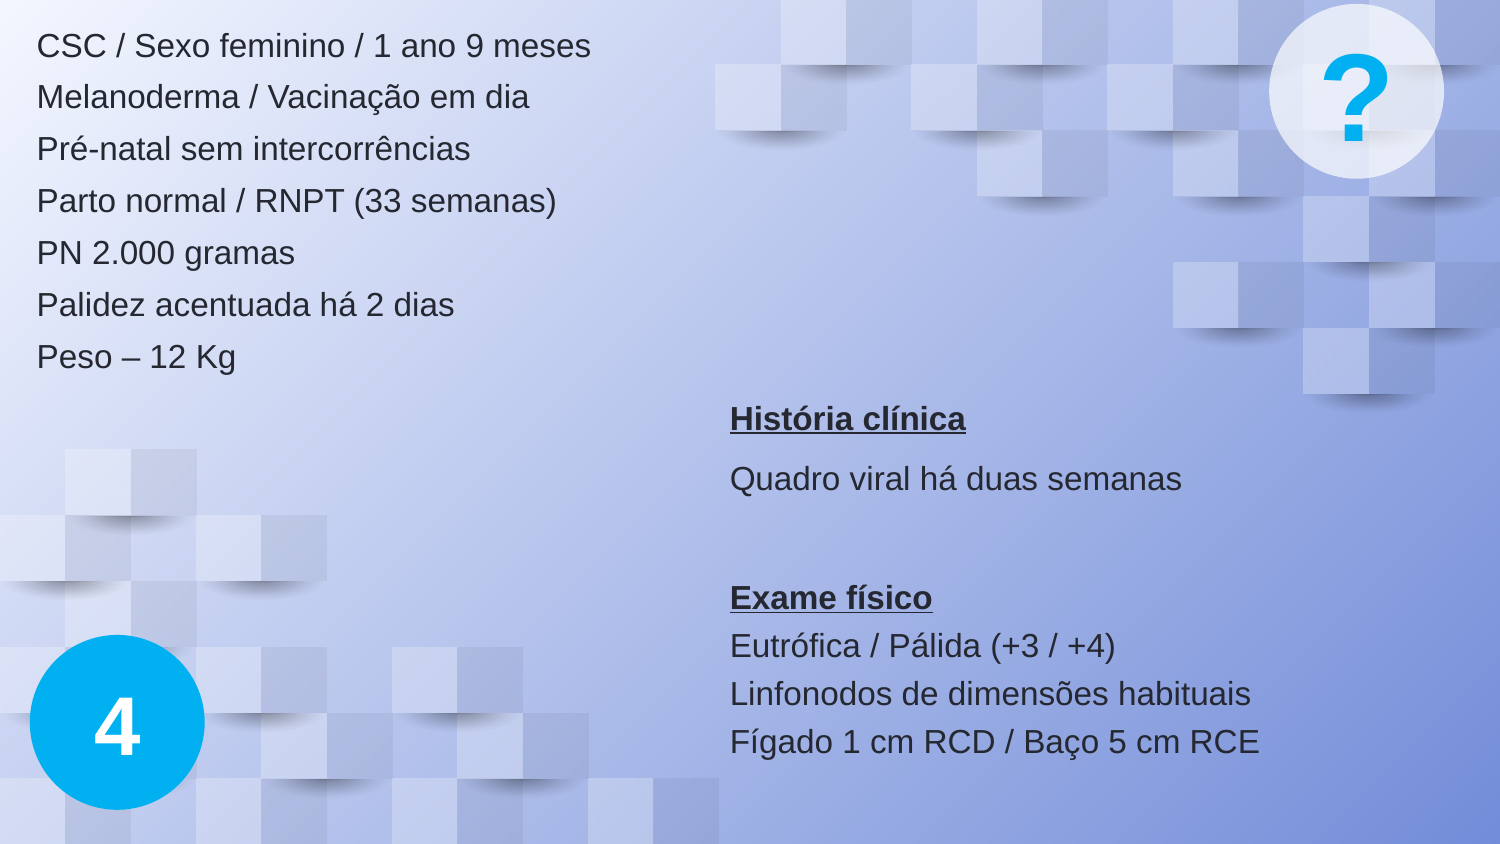

CSC / Sexo feminino / 1 ano 9 meses
Melanoderma / Vacinação em dia
Pré-natal sem intercorrências
Parto normal / RNPT (33 semanas)
PN 2.000 gramas
Palidez acentuada há 2 dias
Peso – 12 Kg
?
História clínica
Quadro viral há duas semanas
Exame físico
Eutrófica / Pálida (+3 / +4)
Linfonodos de dimensões habituais
Fígado 1 cm RCD / Baço 5 cm RCE
4